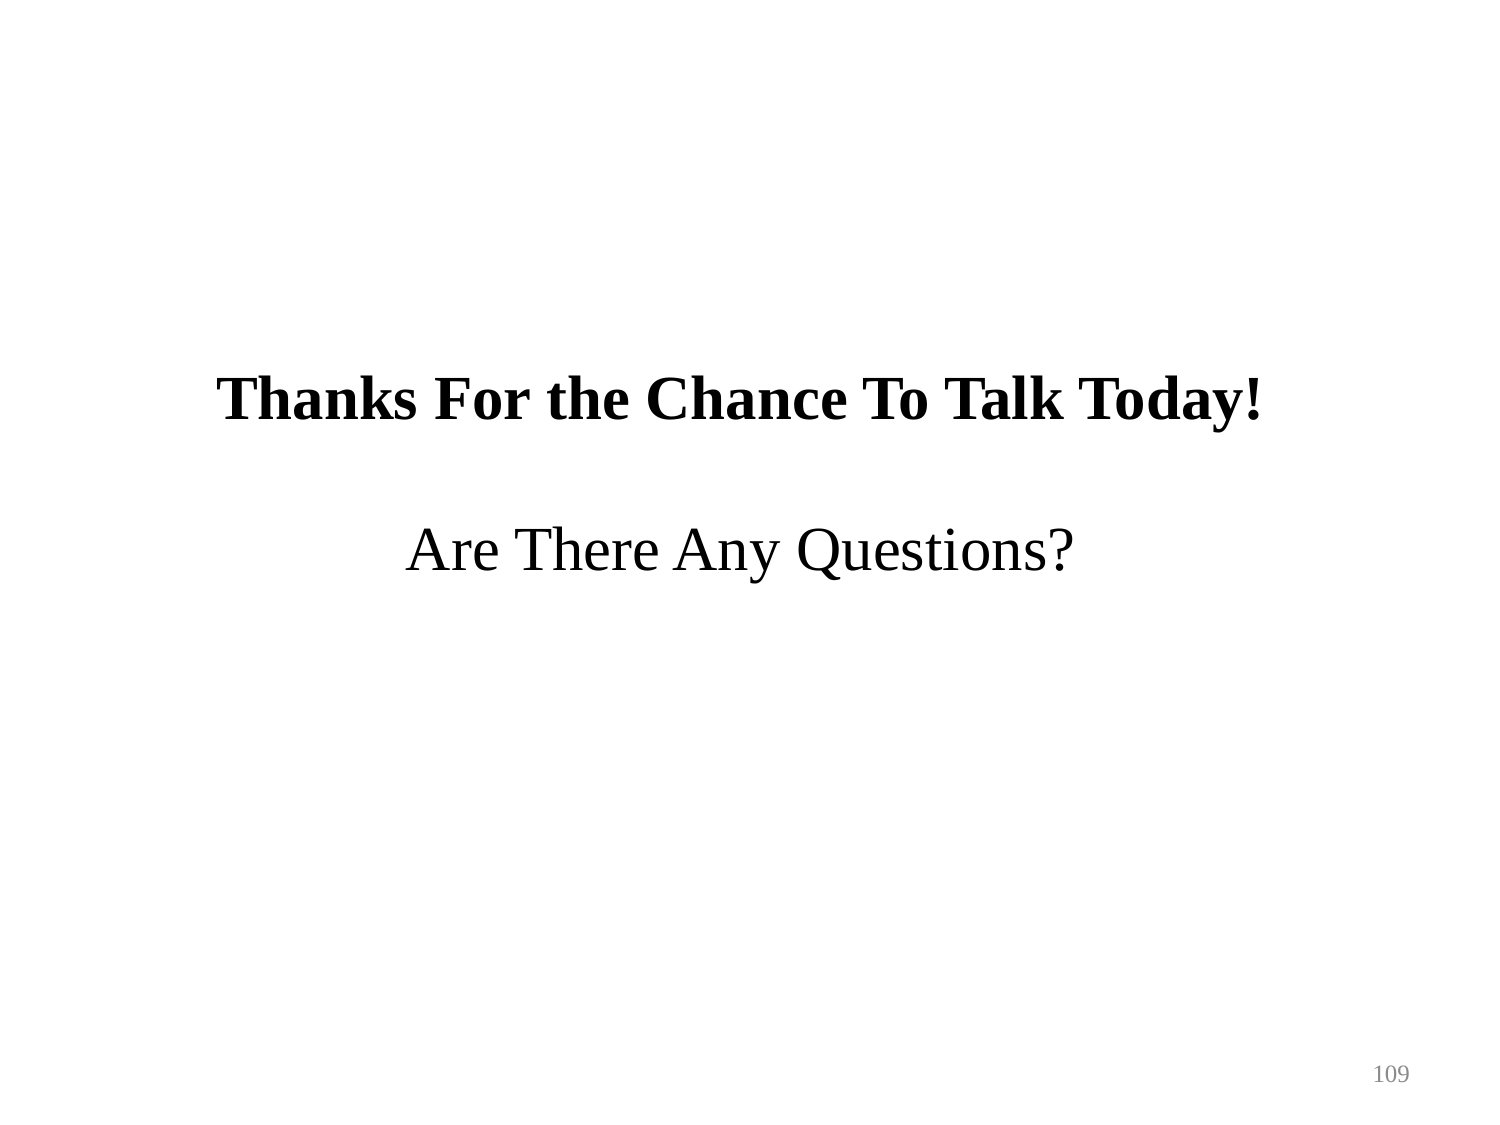

# Thanks For the Chance To Talk Today! Are There Any Questions?

109